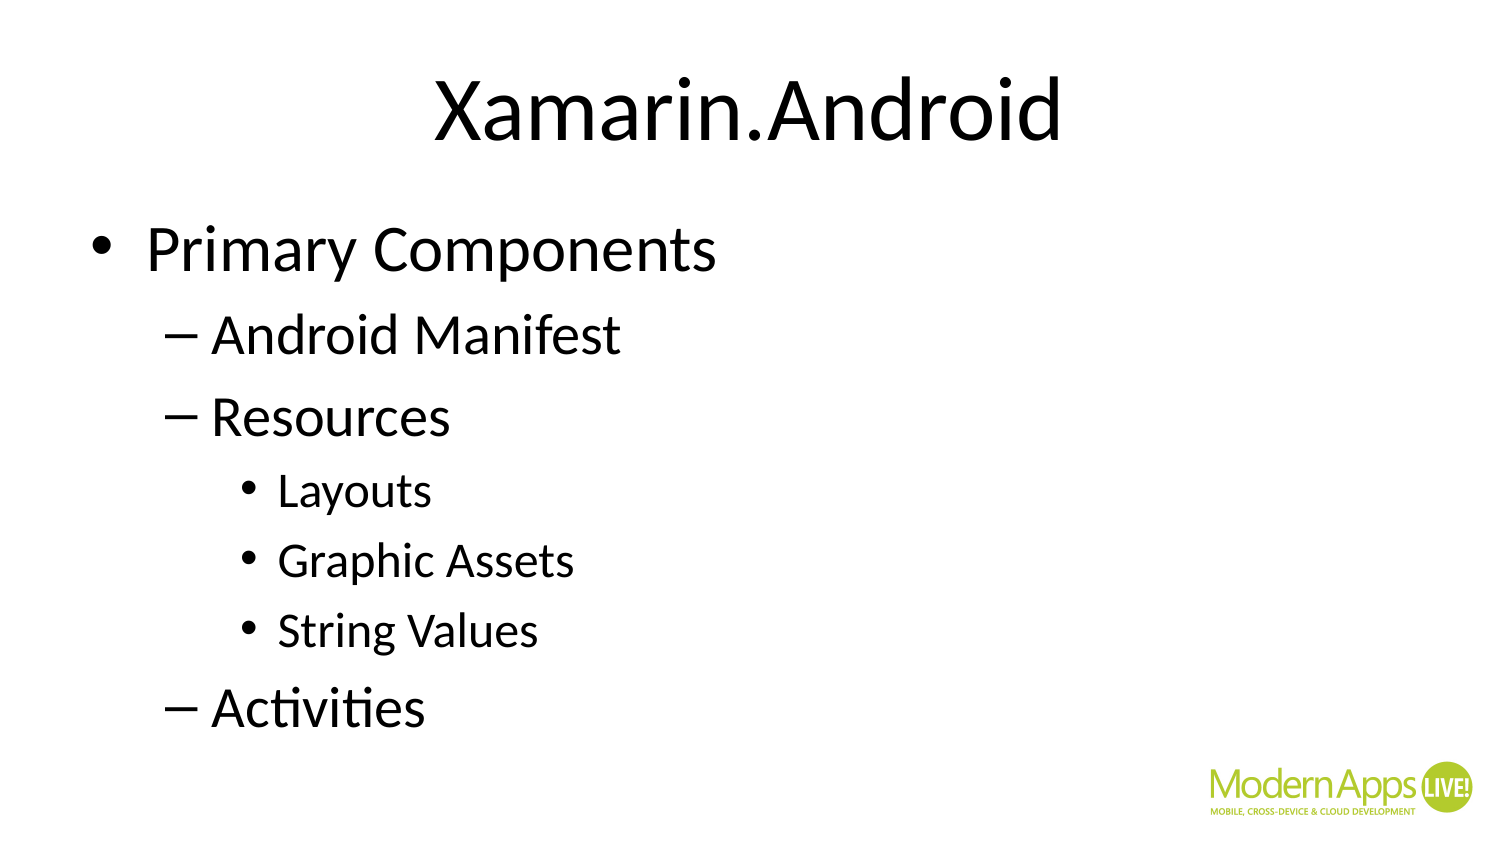

# Xamarin.Android
Primary Components
Android Manifest
Resources
Layouts
Graphic Assets
String Values
Activities